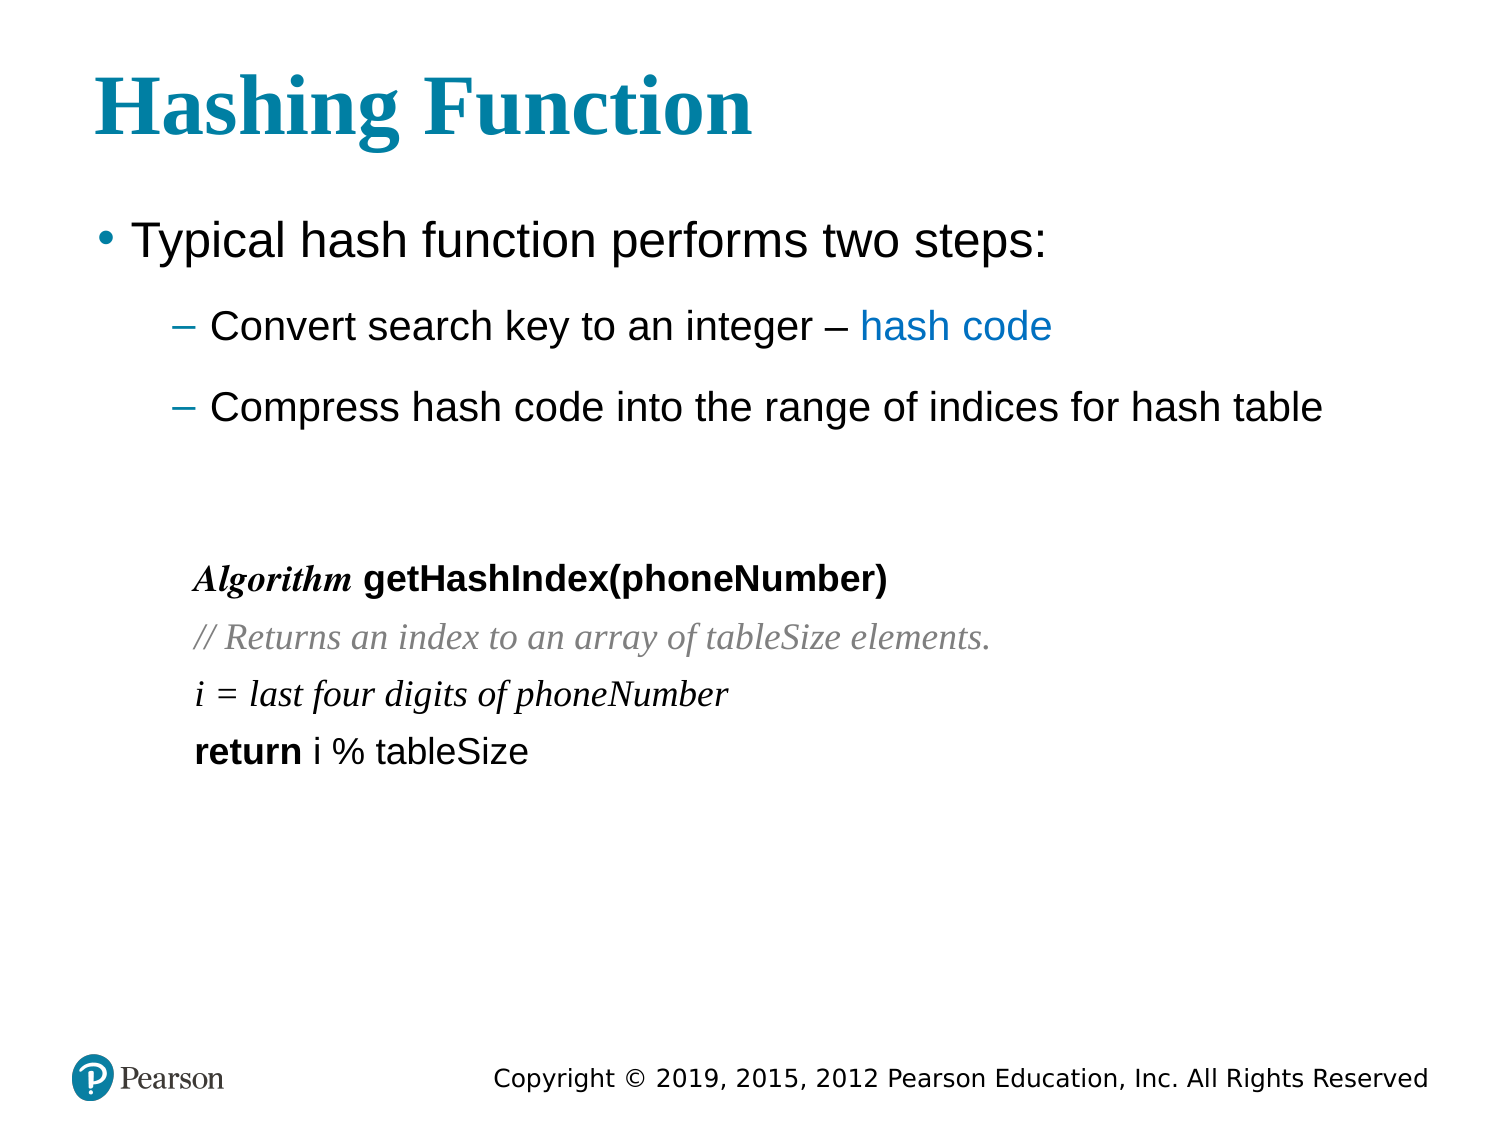

# Hashing Function
Typical hash function performs two steps:
Convert search key to an integer – hash code
Compress hash code into the range of indices for hash table
Algorithm getHashIndex(phoneNumber)
// Returns an index to an array of tableSize elements.
i = last four digits of phoneNumber
return i % tableSize